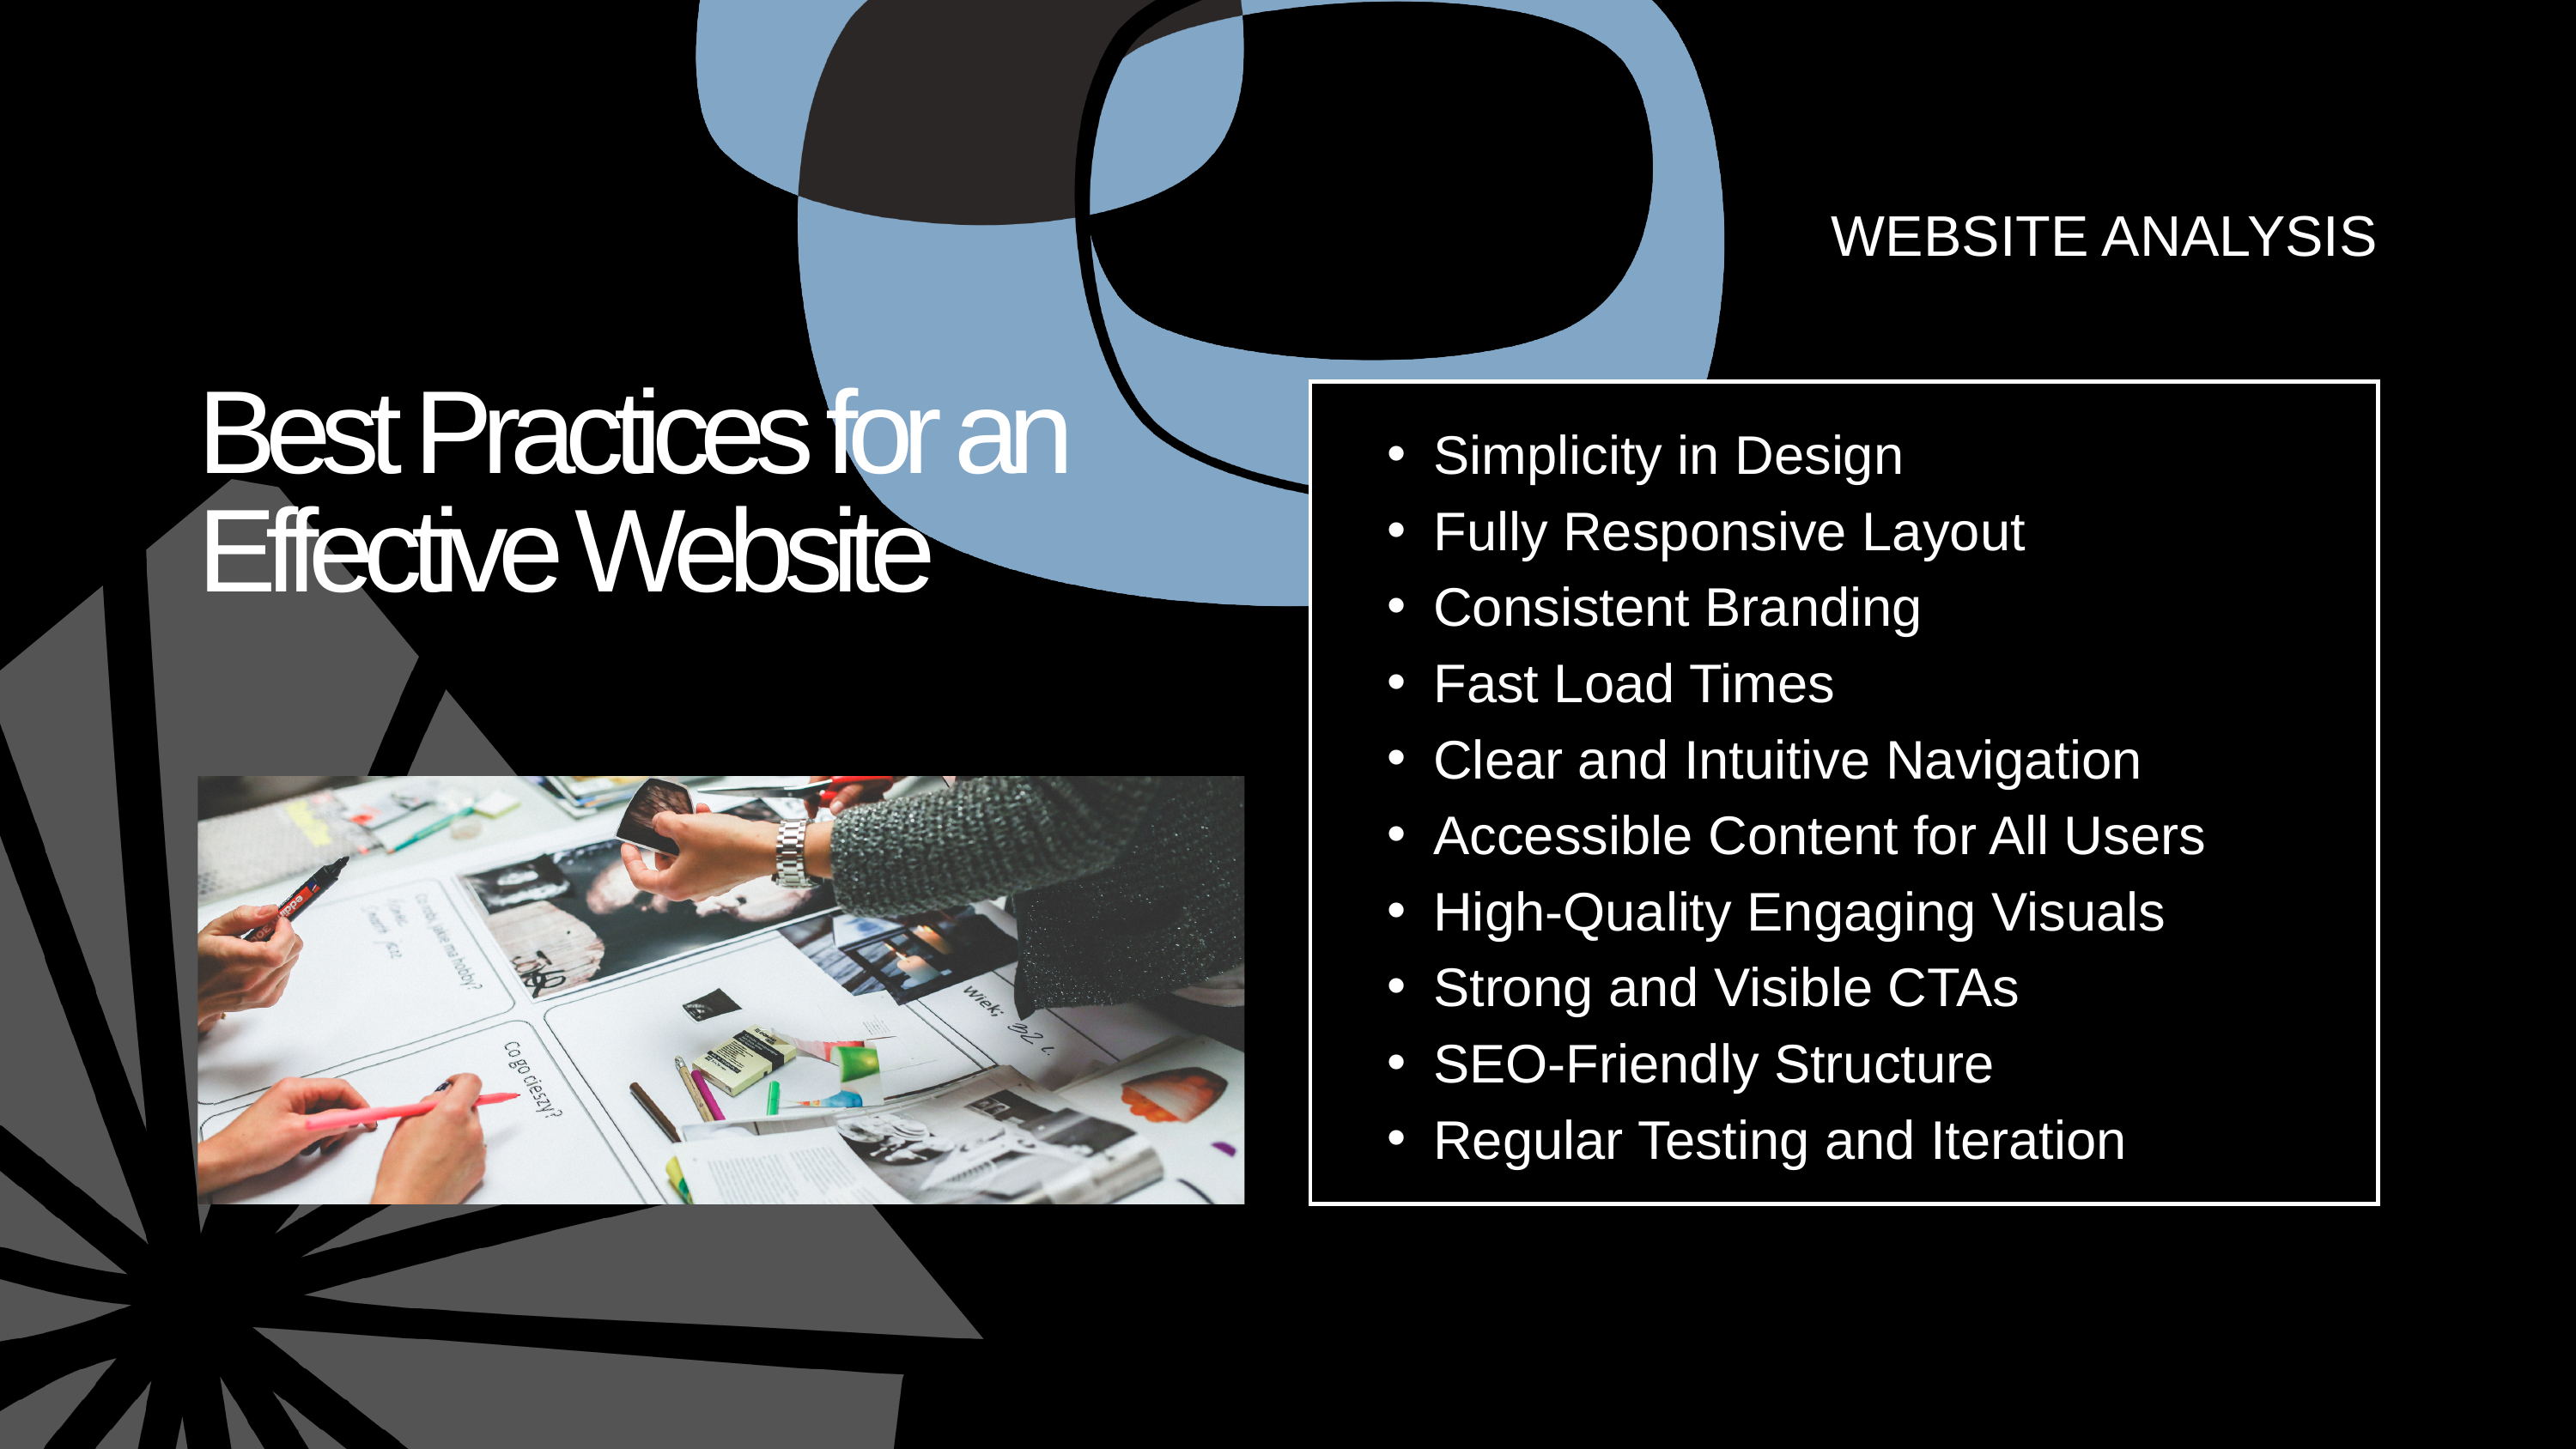

WEBSITE ANALYSIS
Best Practices for an Effective Website

Simplicity in Design
Fully Responsive Layout
Consistent Branding
Fast Load Times
Clear and Intuitive Navigation
Accessible Content for All Users
High-Quality Engaging Visuals
Strong and Visible CTAs
SEO-Friendly Structure
Regular Testing and Iteration